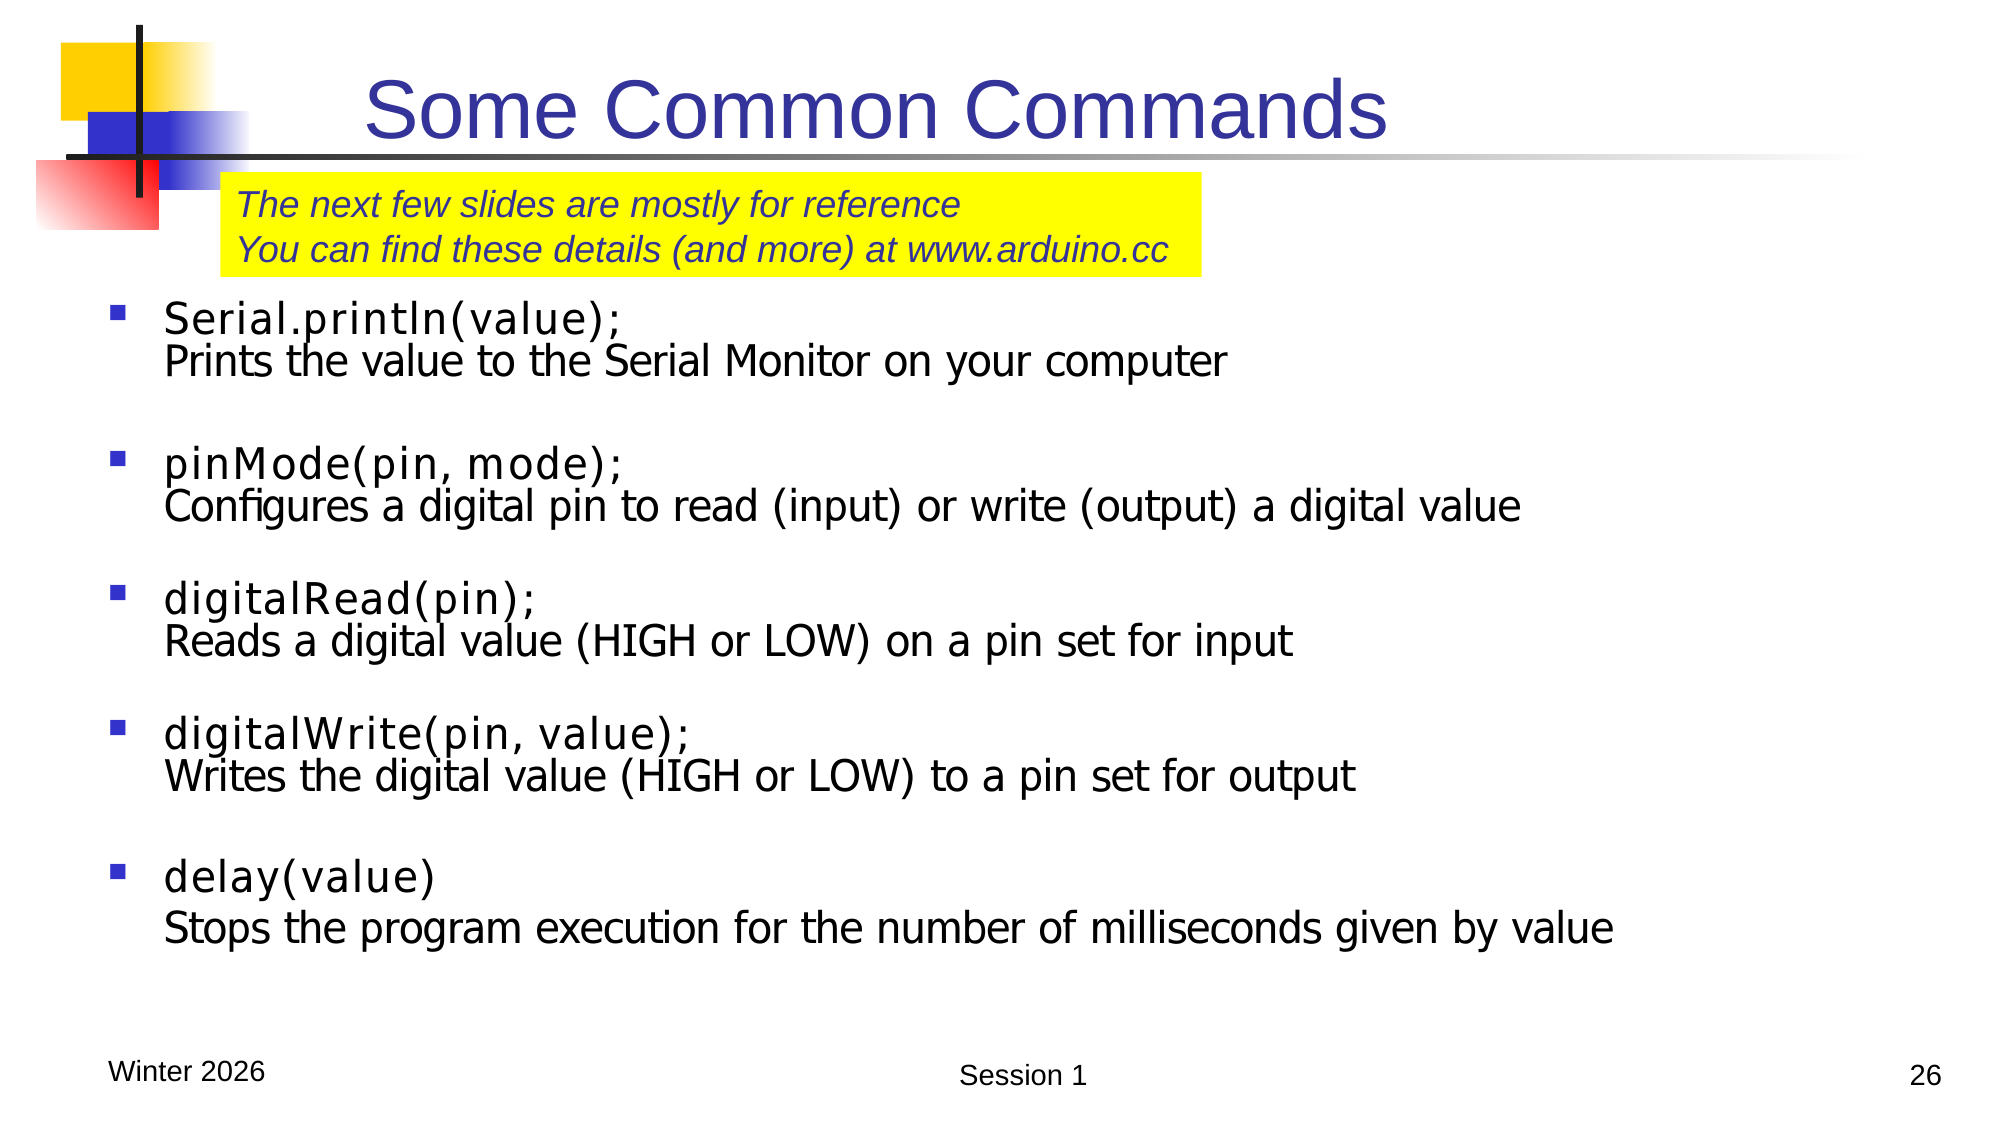

# Some Common Commands
The next few slides are mostly for reference
You can find these details (and more) at www.arduino.cc
Serial.println(value);
Prints the value to the Serial Monitor on your computer
pinMode(pin, mode);
Configures a digital pin to read (input) or write (output) a digital value
digitalRead(pin);
Reads a digital value (HIGH or LOW) on a pin set for input
digitalWrite(pin, value);
Writes the digital value (HIGH or LOW) to a pin set for output

delay(value)
	Stops the program execution for the number of milliseconds given by value

Winter 2026
Session 1
26